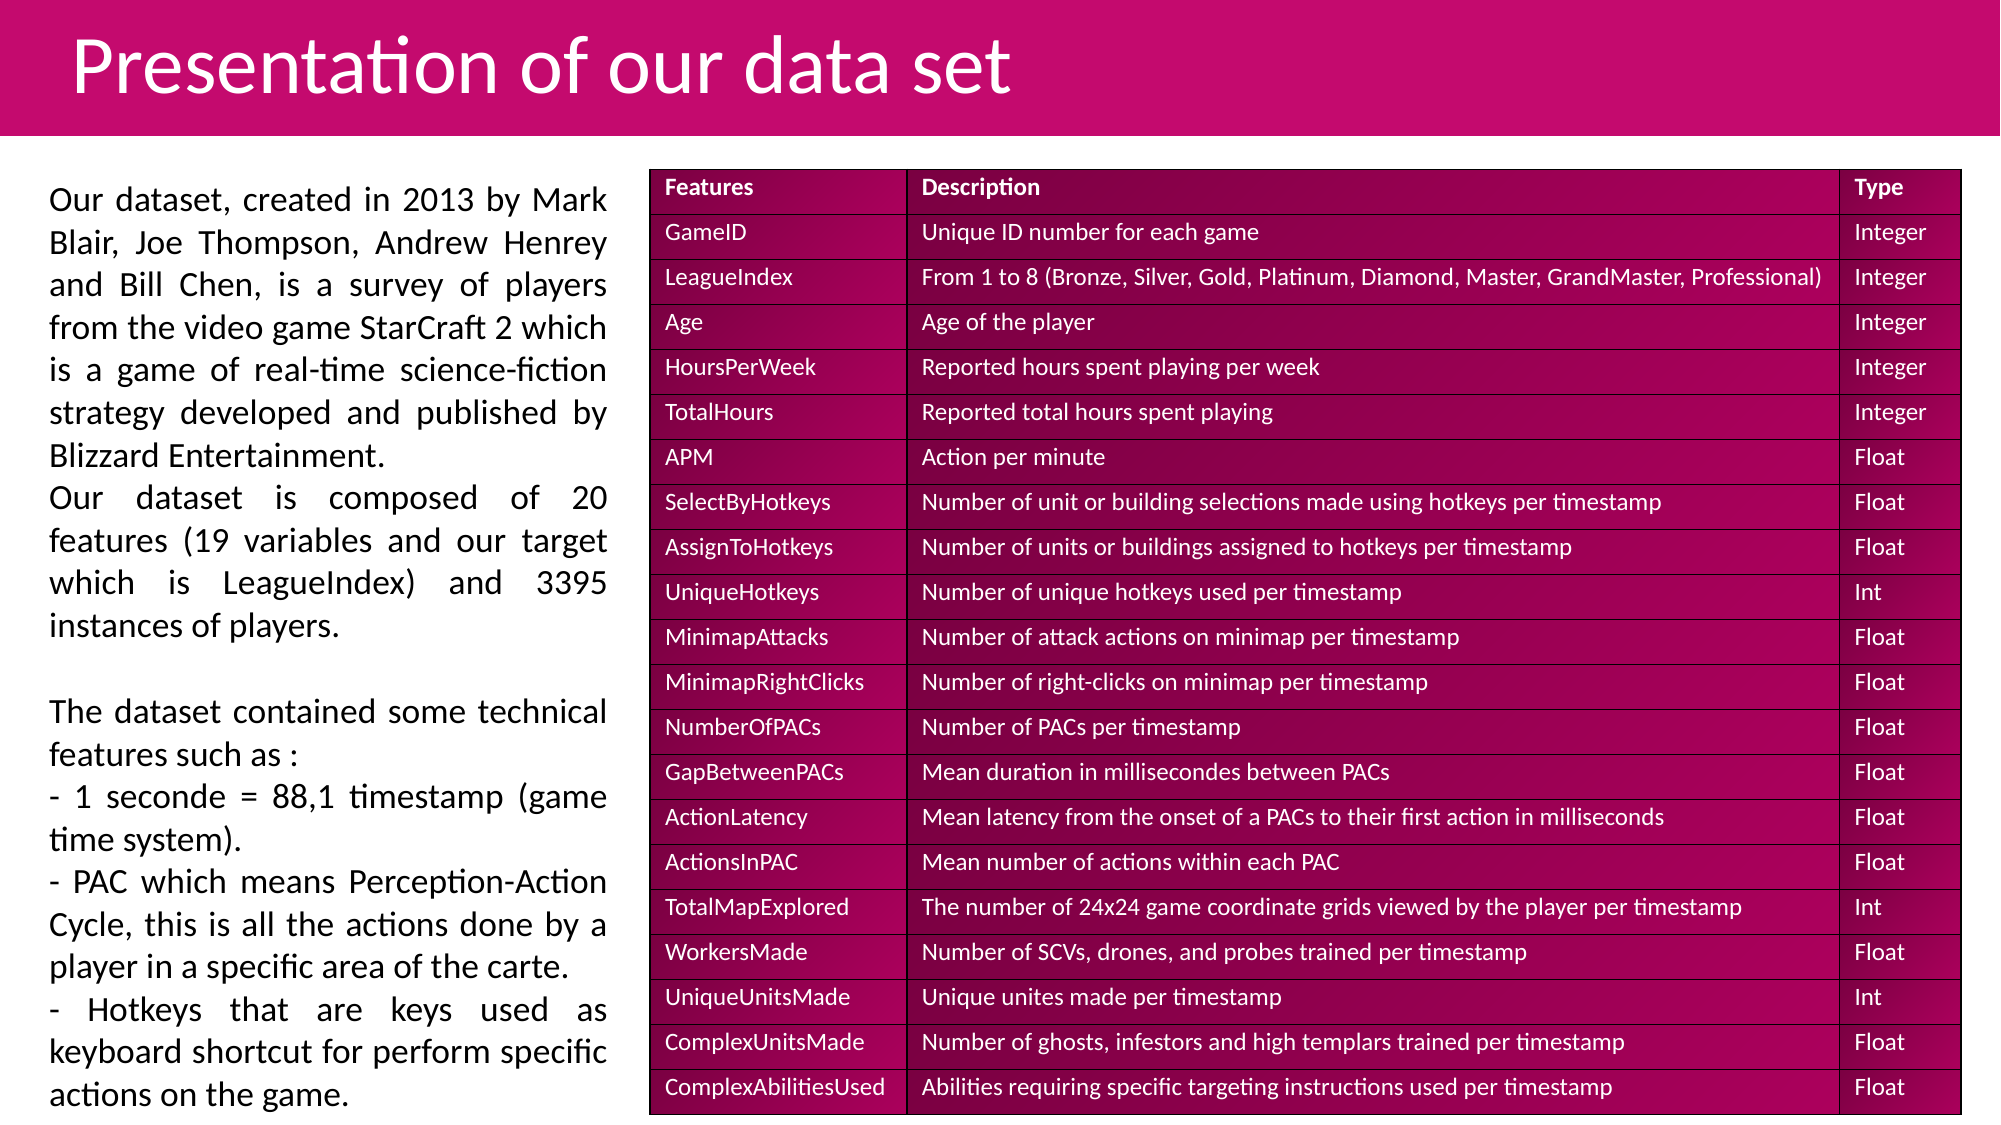

Presentation of our data set
Our dataset, created in 2013 by Mark Blair, Joe Thompson, Andrew Henrey and Bill Chen, is a survey of players from the video game StarCraft 2 which is a game of real-time science-fiction strategy developed and published by Blizzard Entertainment.
Our dataset is composed of 20 features (19 variables and our target which is LeagueIndex) and 3395 instances of players.
| Features | Description | Type |
| --- | --- | --- |
| GameID | Unique ID number for each game | Integer |
| LeagueIndex | From 1 to 8 (Bronze, Silver, Gold, Platinum, Diamond, Master, GrandMaster, Professional) | Integer |
| Age | Age of the player | Integer |
| HoursPerWeek | Reported hours spent playing per week | Integer |
| TotalHours | Reported total hours spent playing | Integer |
| APM | Action per minute | Float |
| SelectByHotkeys | Number of unit or building selections made using hotkeys per timestamp | Float |
| AssignToHotkeys | Number of units or buildings assigned to hotkeys per timestamp | Float |
| UniqueHotkeys | Number of unique hotkeys used per timestamp | Int |
| MinimapAttacks | Number of attack actions on minimap per timestamp | Float |
| MinimapRightClicks | Number of right-clicks on minimap per timestamp | Float |
| NumberOfPACs | Number of PACs per timestamp | Float |
| GapBetweenPACs | Mean duration in millisecondes between PACs | Float |
| ActionLatency | Mean latency from the onset of a PACs to their first action in milliseconds | Float |
| ActionsInPAC | Mean number of actions within each PAC | Float |
| TotalMapExplored | The number of 24x24 game coordinate grids viewed by the player per timestamp | Int |
| WorkersMade | Number of SCVs, drones, and probes trained per timestamp | Float |
| UniqueUnitsMade | Unique unites made per timestamp | Int |
| ComplexUnitsMade | Number of ghosts, infestors and high templars trained per timestamp | Float |
| ComplexAbilitiesUsed | Abilities requiring specific targeting instructions used per timestamp | Float |
The dataset contained some technical features such as :
- 1 seconde = 88,1 timestamp (game time system).
- PAC which means Perception-Action Cycle, this is all the actions done by a player in a specific area of the carte.
- Hotkeys that are keys used as keyboard shortcut for perform specific actions on the game.